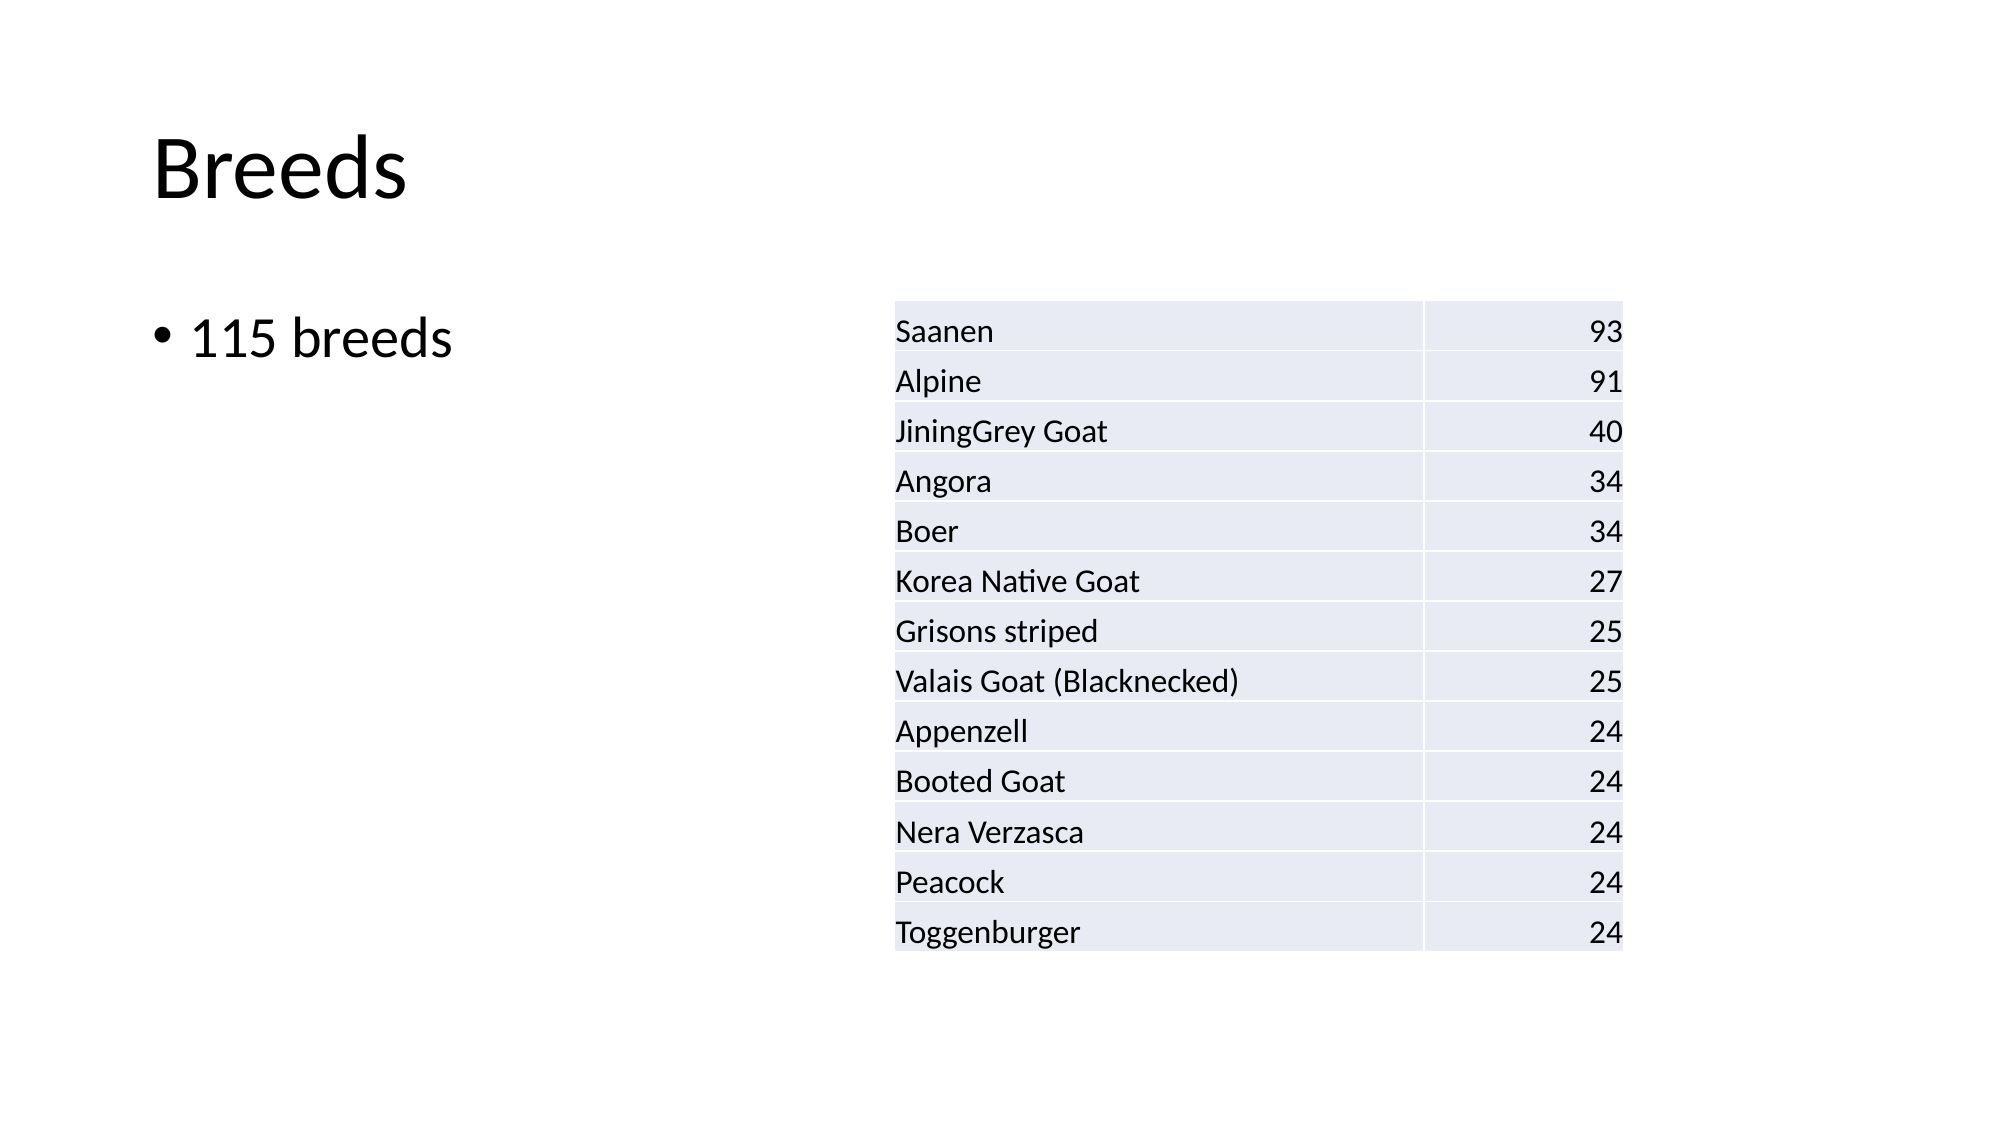

# Breeds
115 breeds
| Saanen | 93 |
| --- | --- |
| Alpine | 91 |
| JiningGrey Goat | 40 |
| Angora | 34 |
| Boer | 34 |
| Korea Native Goat | 27 |
| Grisons striped | 25 |
| Valais Goat (Blacknecked) | 25 |
| Appenzell | 24 |
| Booted Goat | 24 |
| Nera Verzasca | 24 |
| Peacock | 24 |
| Toggenburger | 24 |